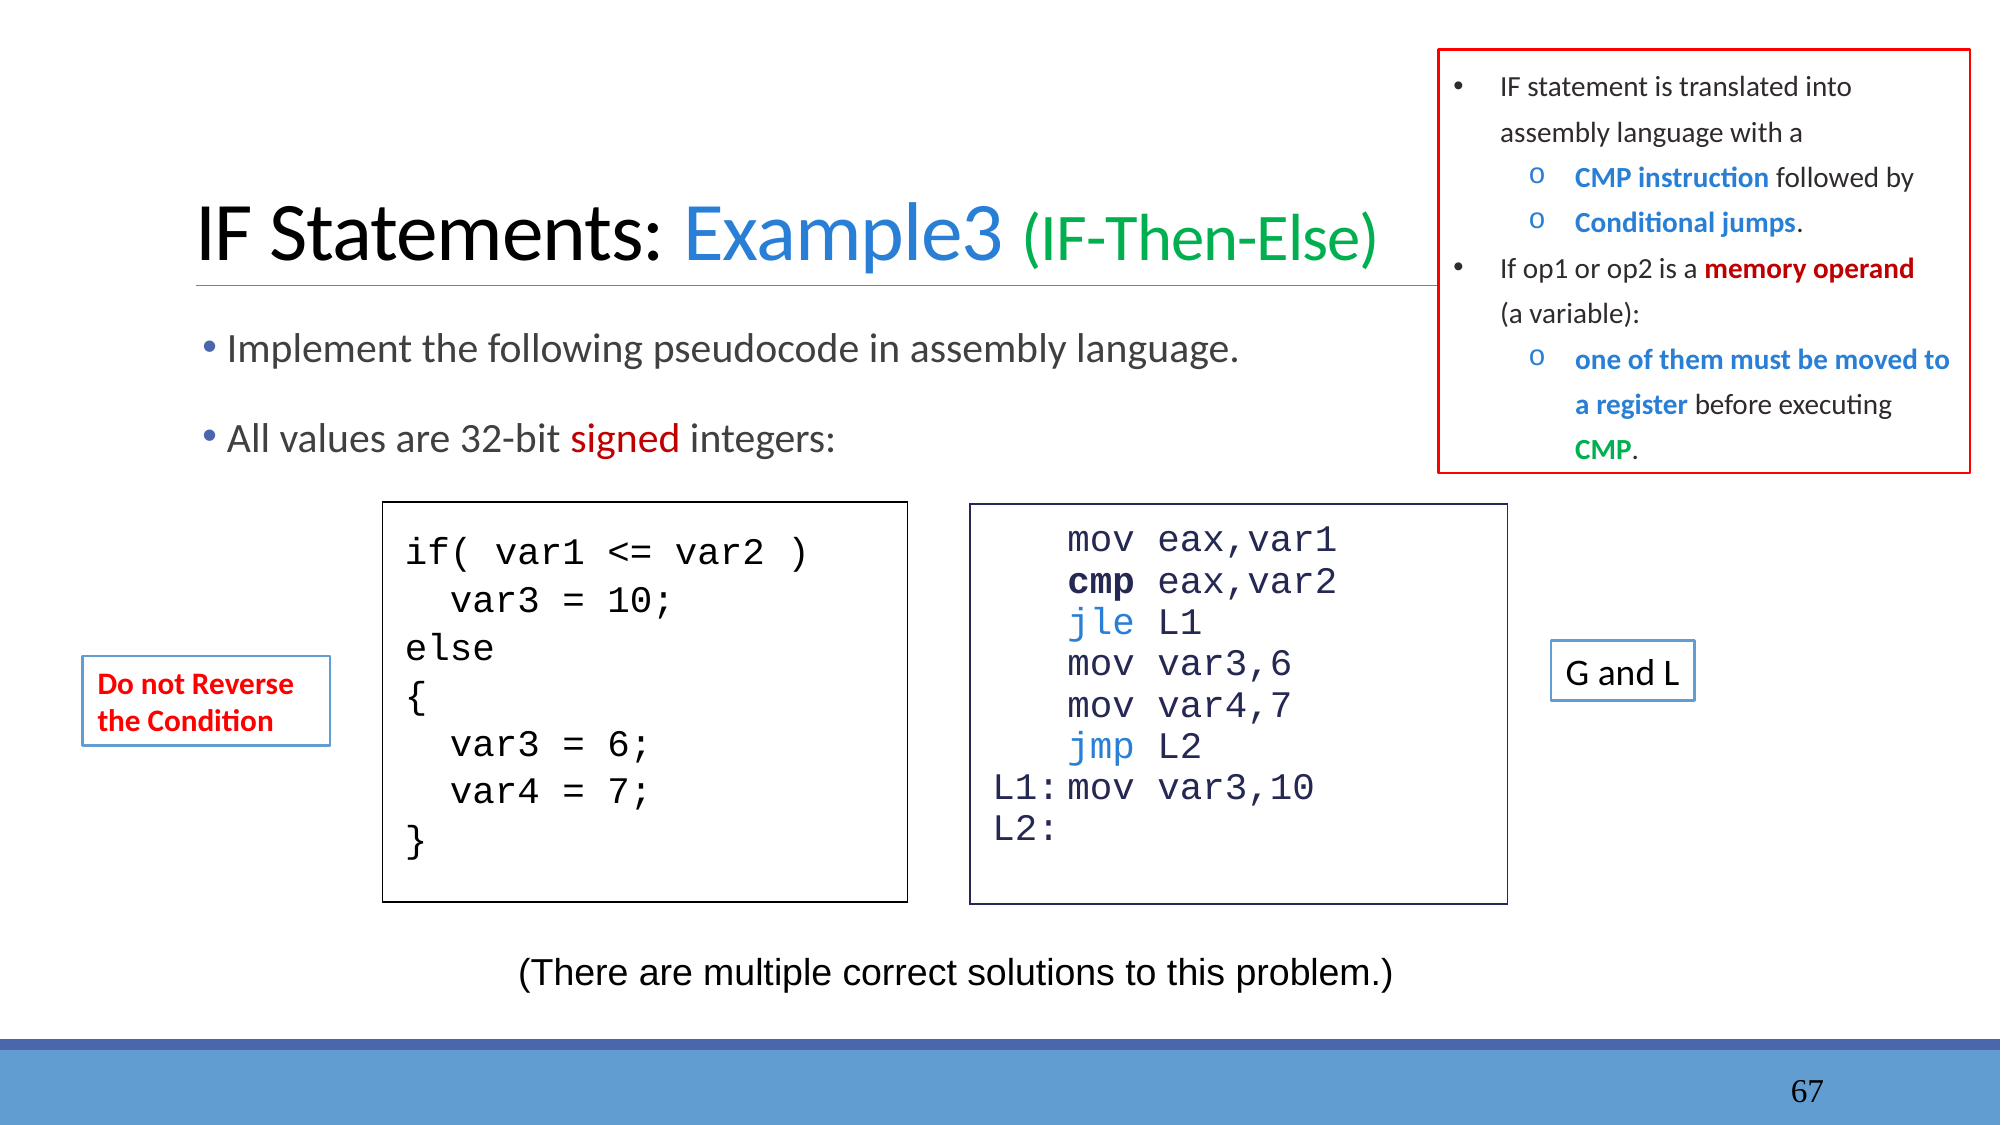

# IF Statements: Example3 (IF-Then-Else)
IF statement is translated into assembly language with a
CMP instruction followed by
Conditional jumps.
If op1 or op2 is a memory operand   (a variable):
one of them must be moved to a register before executing CMP.
 Implement the following pseudocode in assembly language.
 All values are 32-bit signed integers:
if( var1 <= var2 )
  var3 = 10;
else
{
  var3 = 6;
  var4 = 7;
}
mov eax,var1
cmp eax,var2
jle L1
mov var3,6
mov var4,7
jmp L2
L1:	mov var3,10
L2:
G and L
Do not Reverse the Condition
(There are multiple correct solutions to this problem.)
67